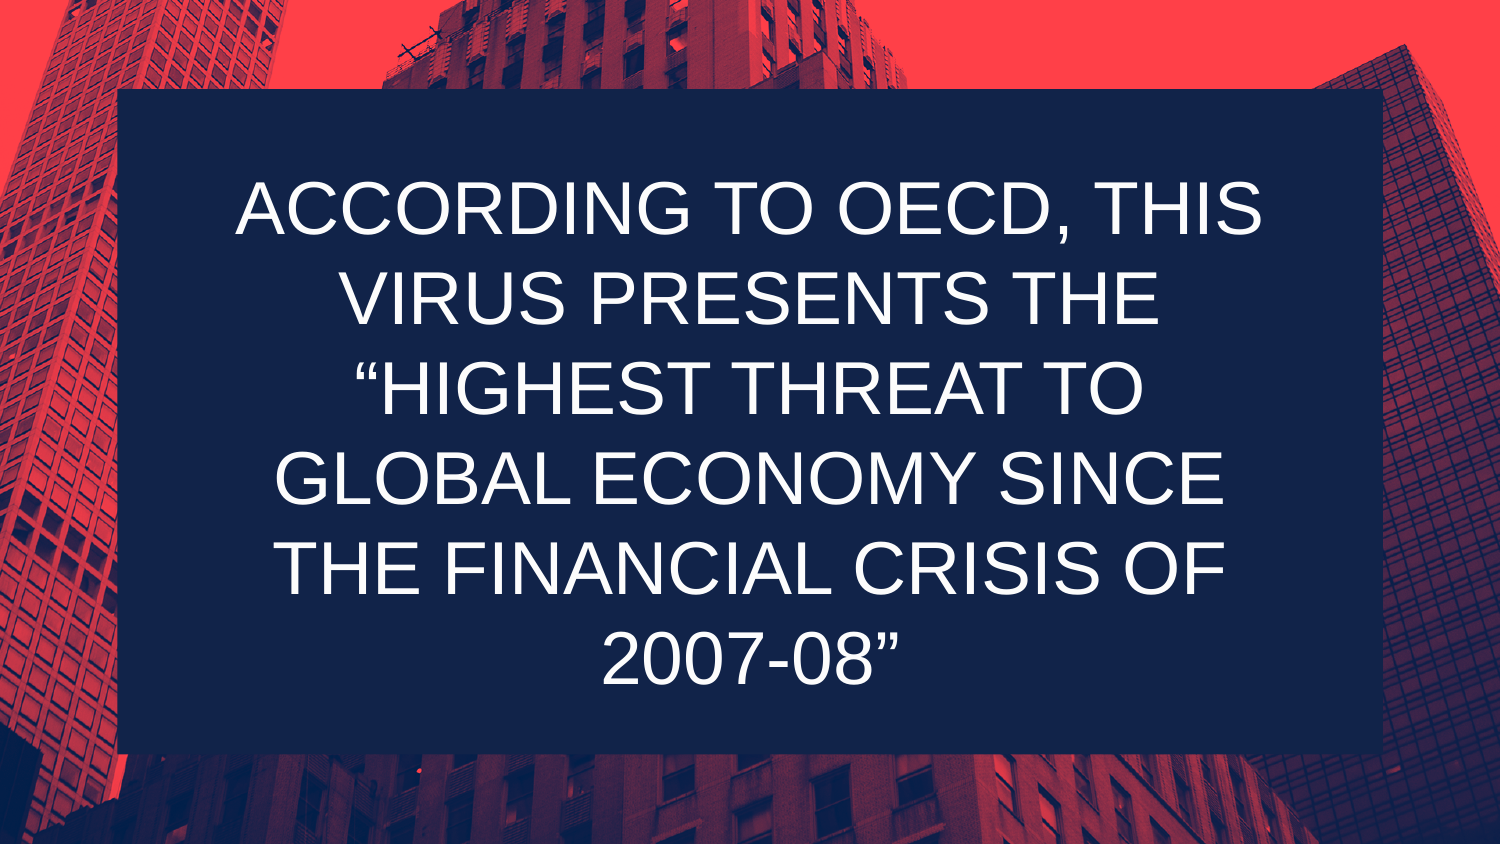

ACCORDING TO OECD, THIS VIRUS PRESENTS THE “HIGHEST THREAT TO GLOBAL ECONOMY SINCE THE FINANCIAL CRISIS OF 2007-08”